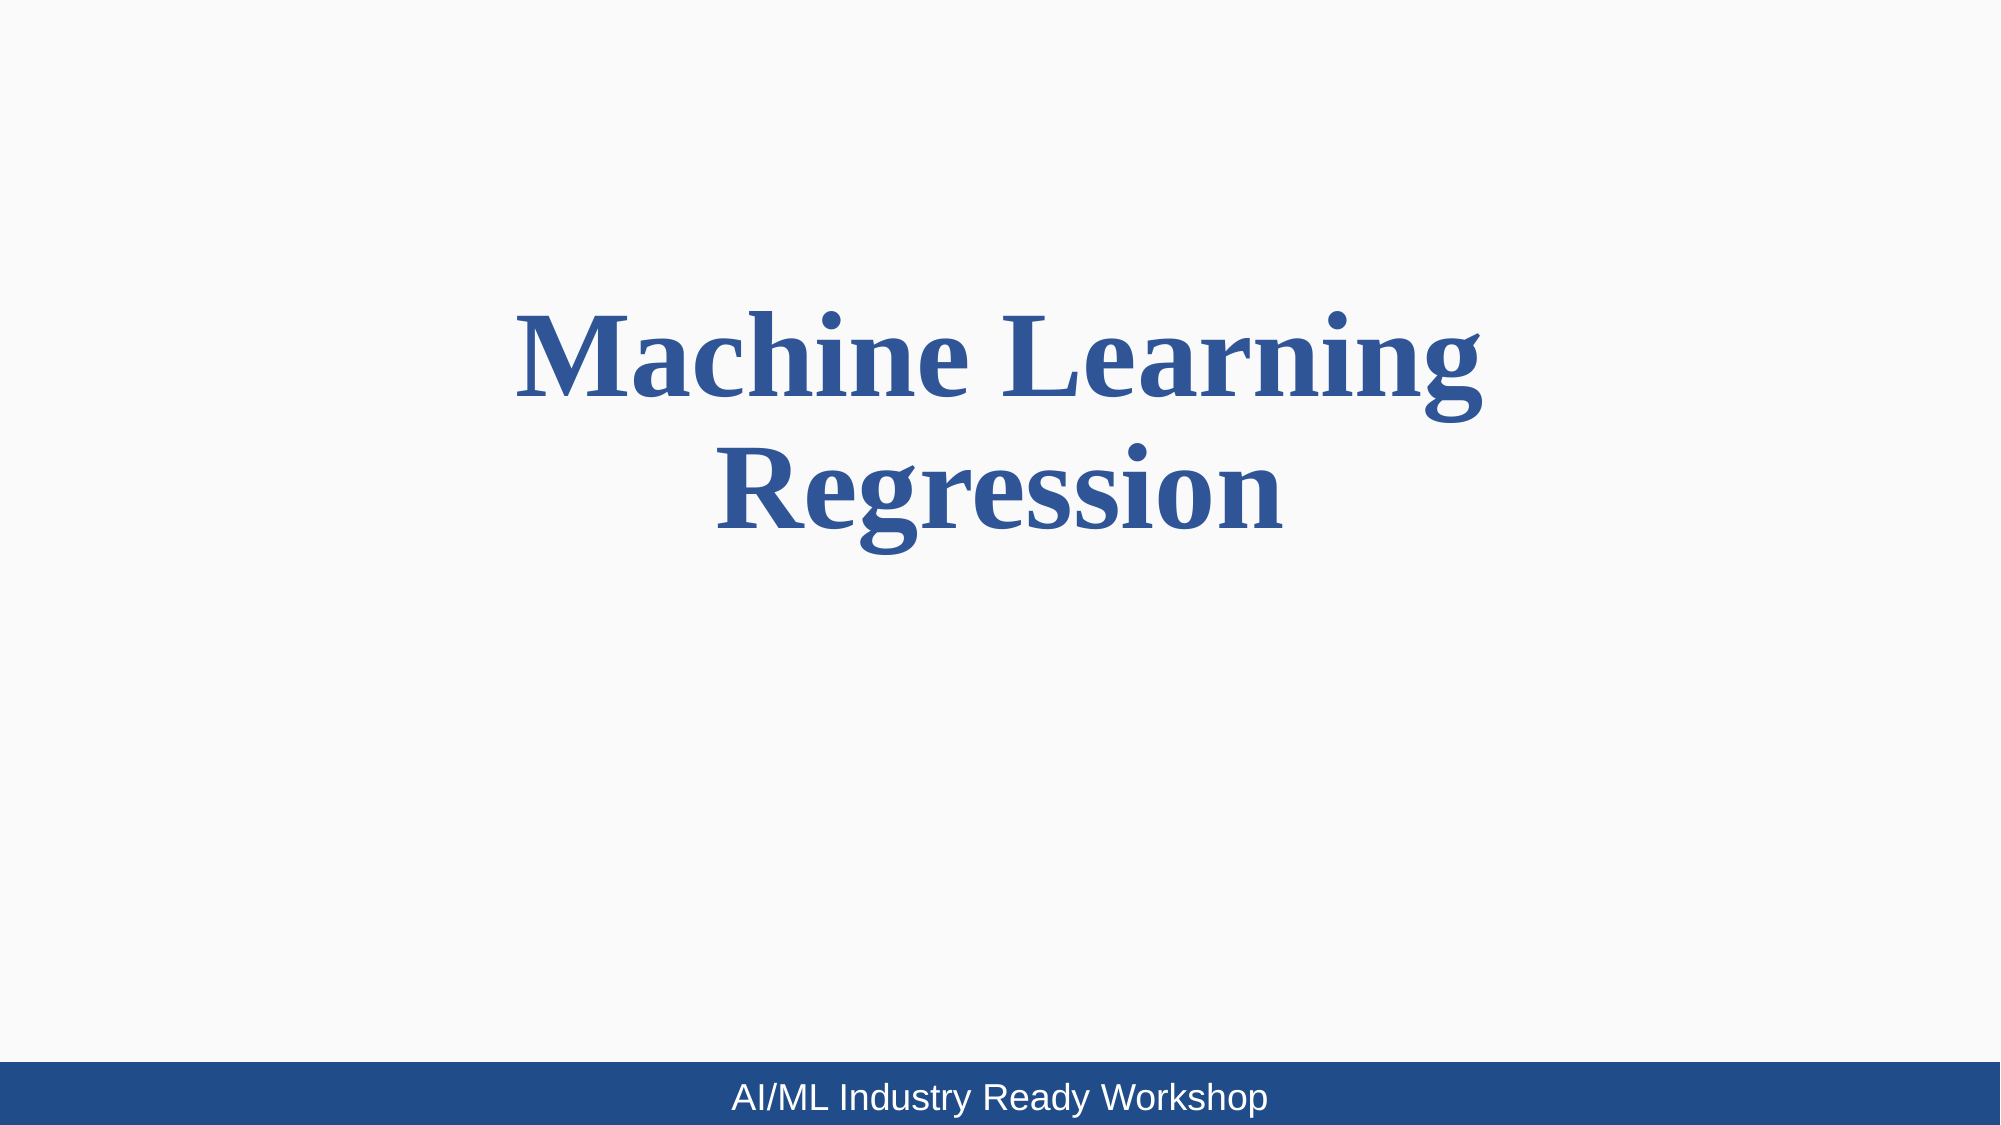

# Machine Learning Regression
1
AI/ML Industry Ready Workshop